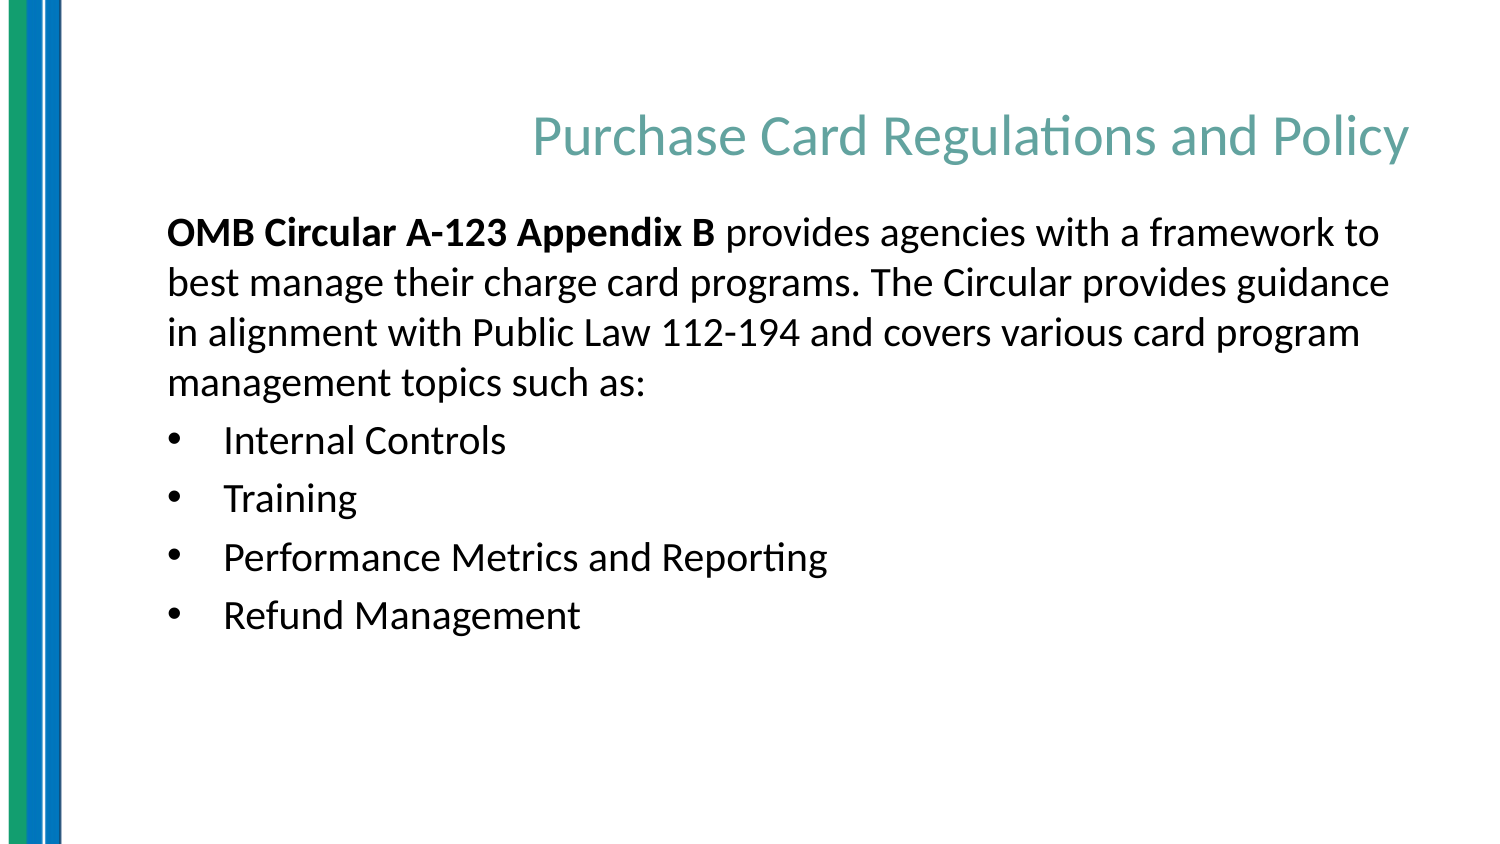

# Purchase Card Regulations and Policy
OMB Circular A-123 Appendix B provides agencies with a framework to best manage their charge card programs. The Circular provides guidance in alignment with Public Law 112-194 and covers various card program management topics such as:
Internal Controls
Training
Performance Metrics and Reporting
Refund Management

2